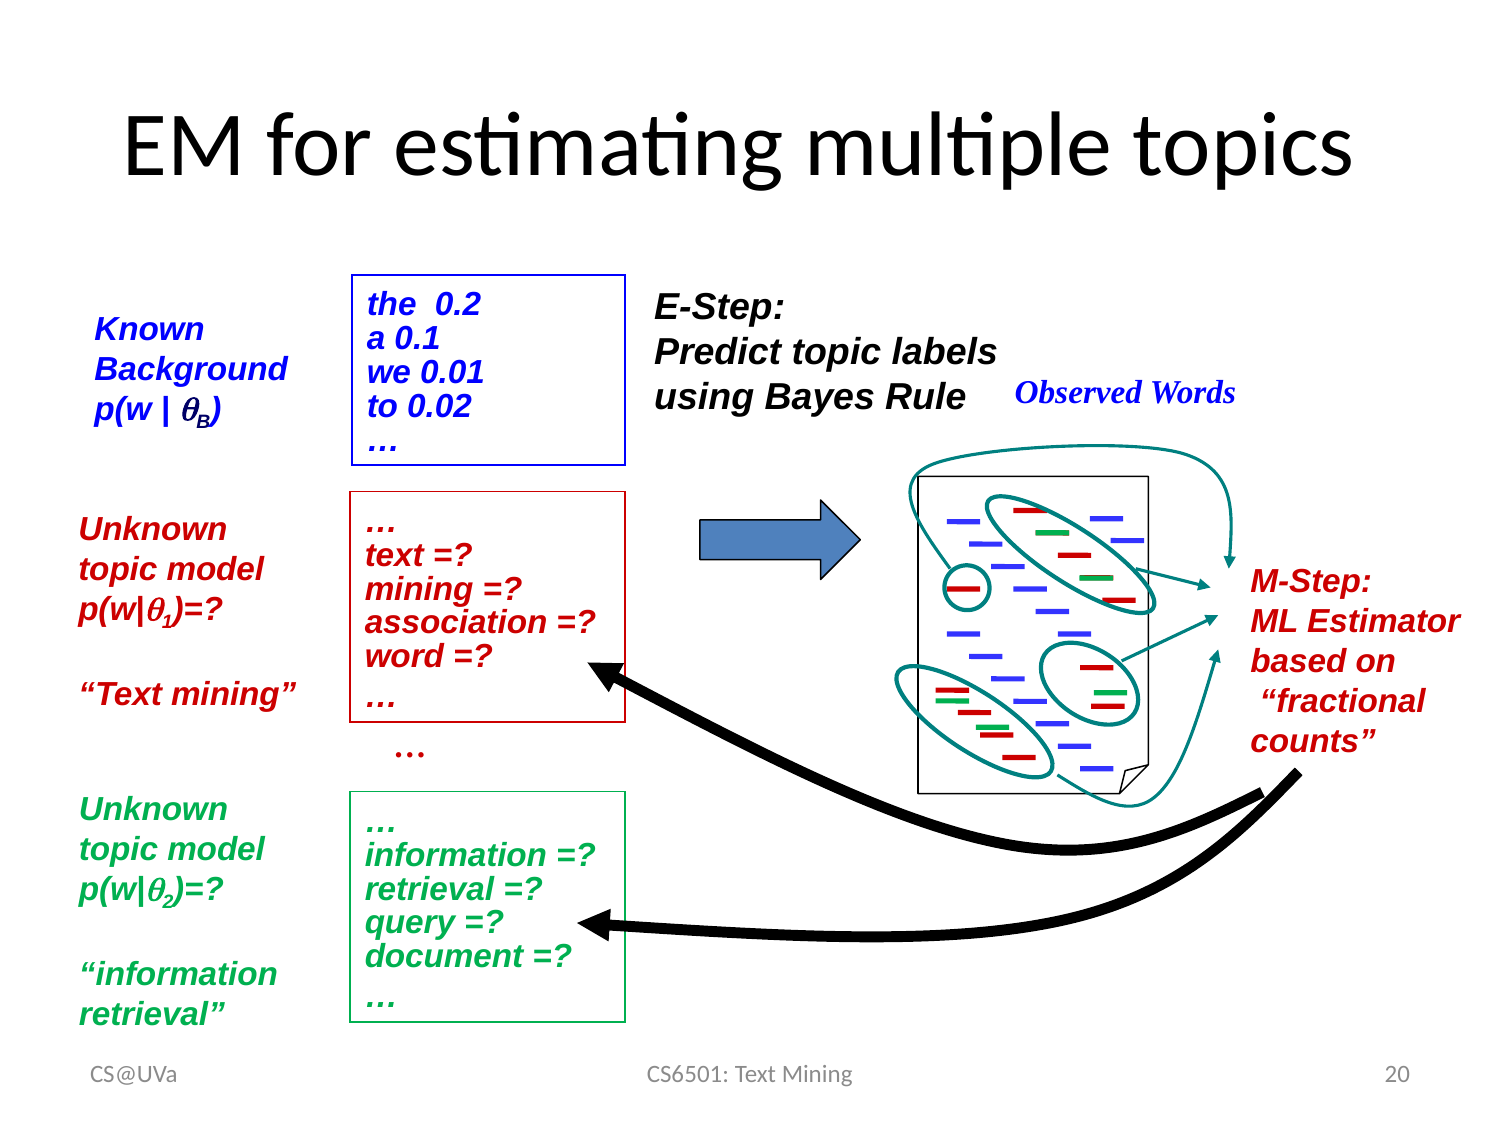

# EM for estimating multiple topics
the  0.2
a 0.1
we 0.01
to 0.02
…
E-Step:
Predict topic labels
using Bayes Rule
Known
Background
p(w | θB)
Observed Words

M-Step:
ML Estimator
based on
 “fractional
counts”

…
text =?
mining =?
association =?
word =?
…
Unknown
topic model
p(w|θ1)=?

“Text mining”

…
Unknown
topic model
p(w|θ2)=?

“information
retrieval”
…
information =?
retrieval =?
query =?
document =?
…

CS@UVa
CS6501: Text Mining
20